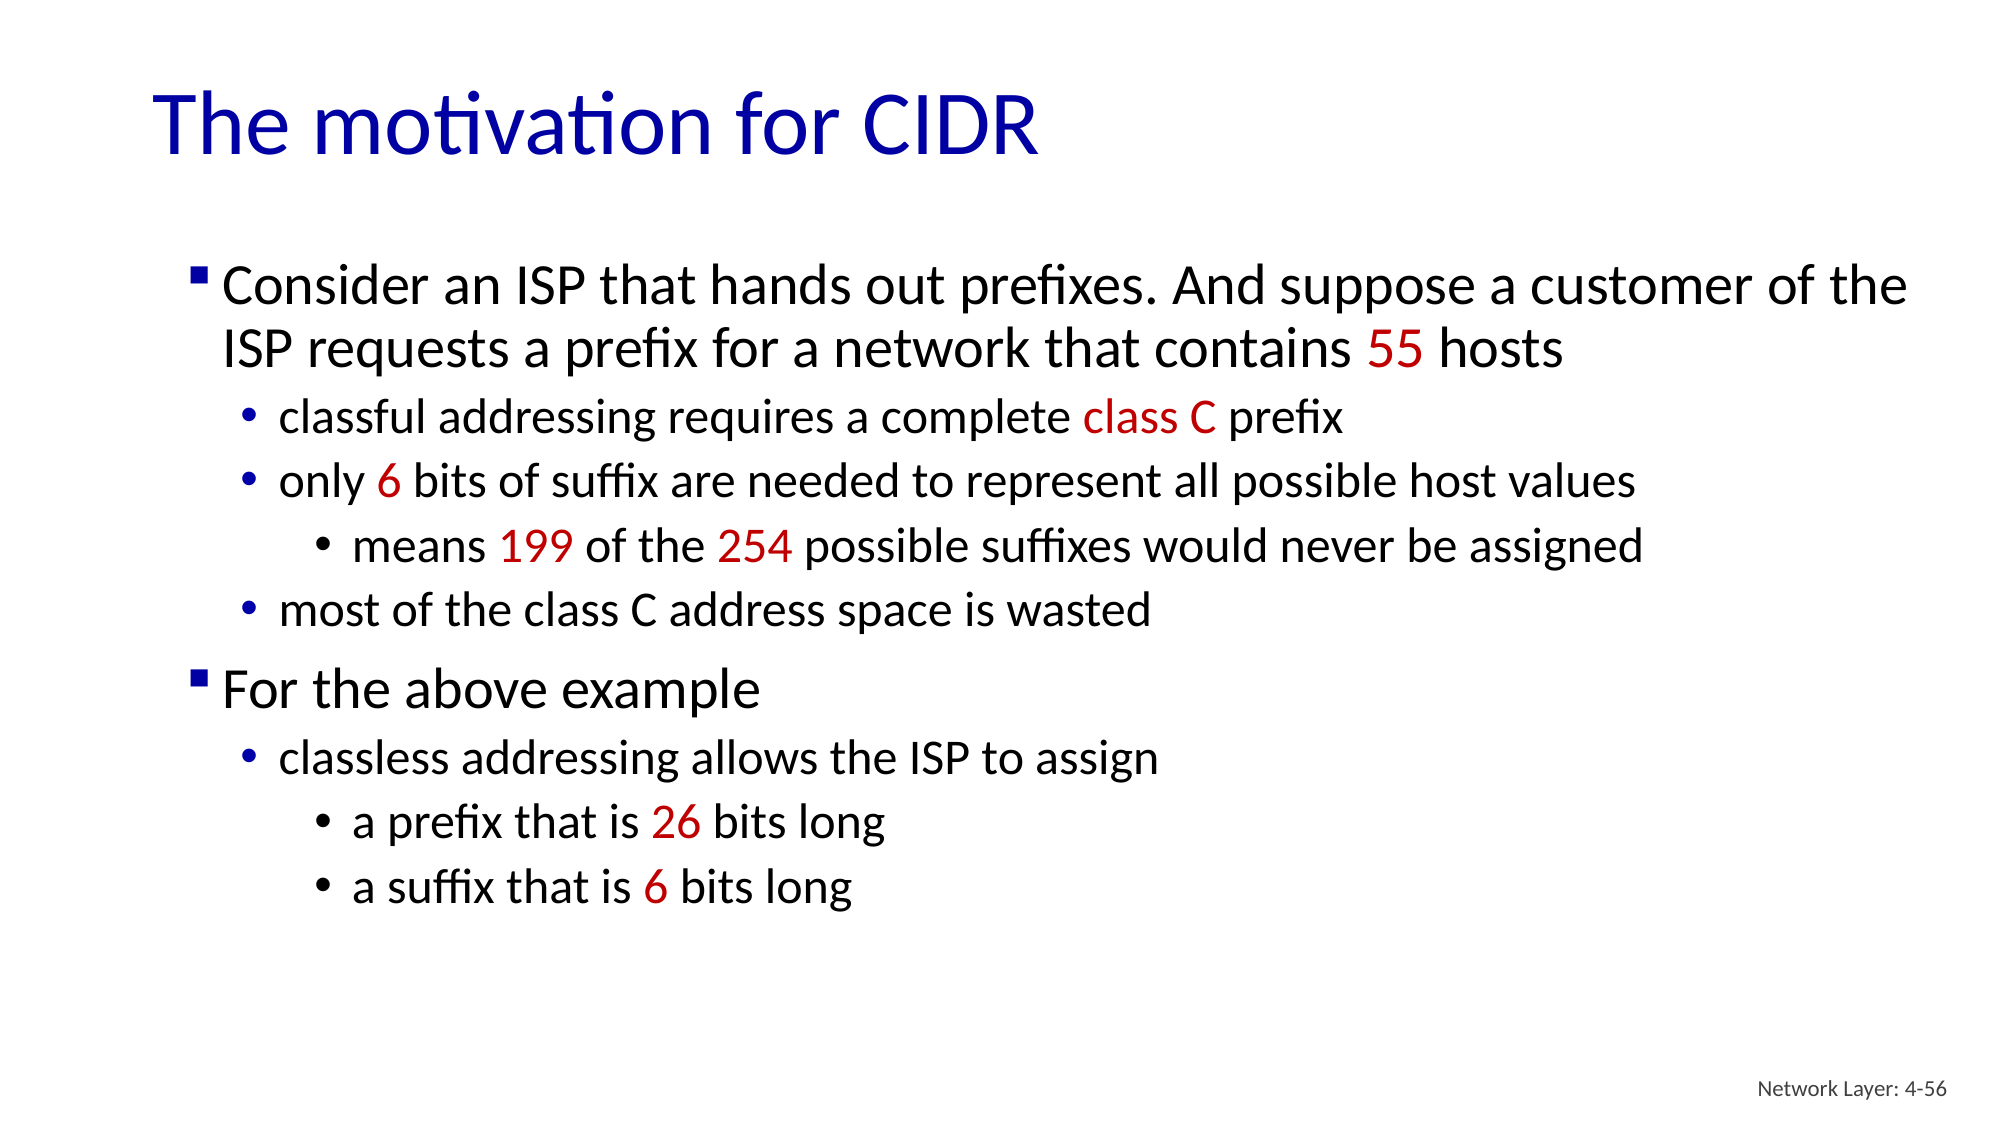

# The motivation for CIDR
Consider an ISP that hands out prefixes. And suppose a customer of the ISP requests a prefix for a network that contains 55 hosts
classful addressing requires a complete class C prefix
only 6 bits of suffix are needed to represent all possible host values
means 199 of the 254 possible suffixes would never be assigned
most of the class C address space is wasted
For the above example
classless addressing allows the ISP to assign
a prefix that is 26 bits long
a suffix that is 6 bits long

Network Layer: 4-56